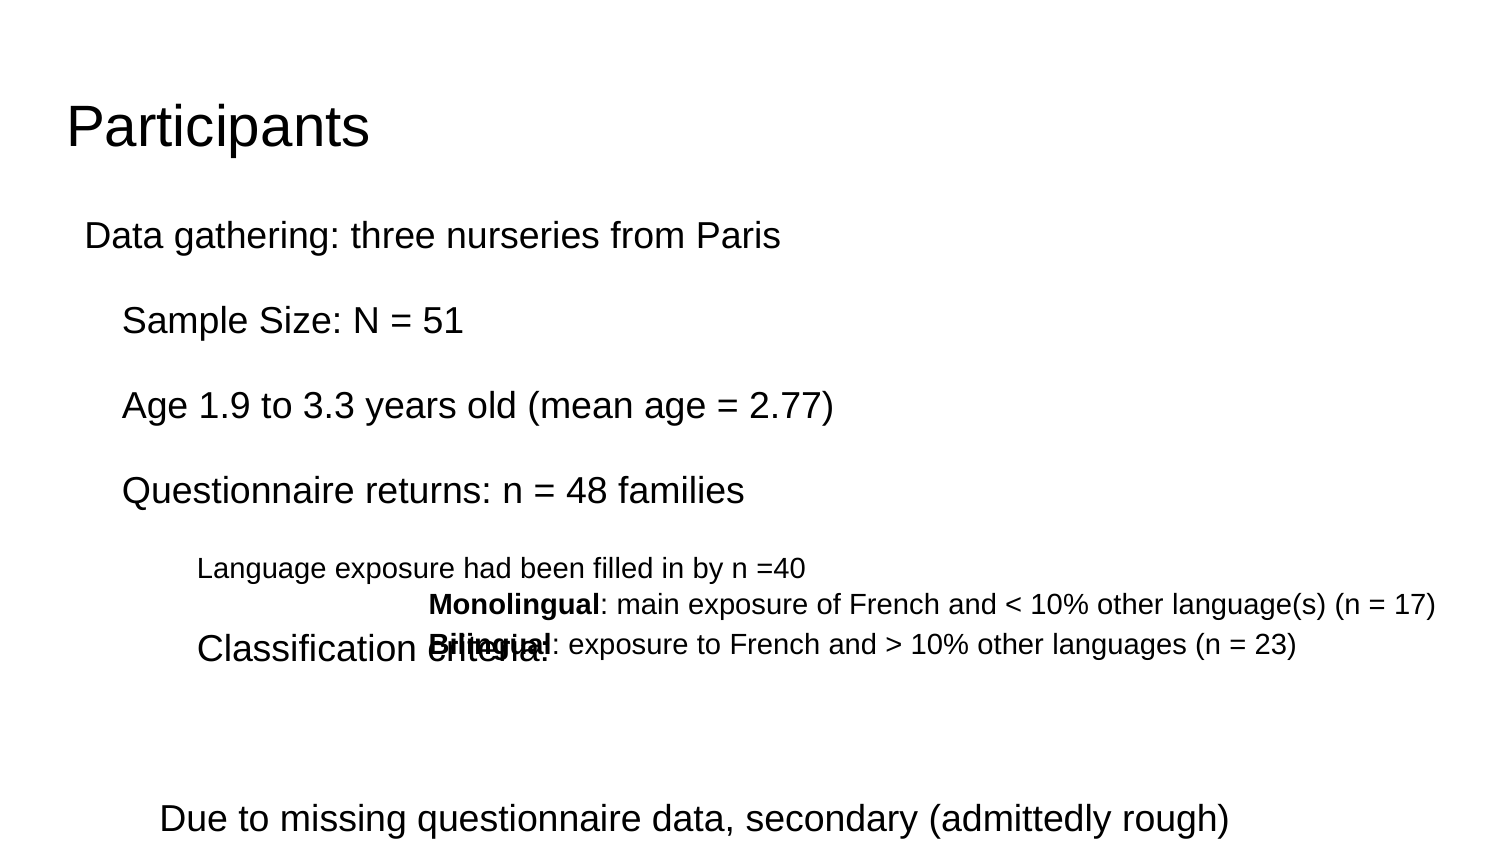

# Participants
Data gathering: three nurseries from Paris
Sample Size: N = 51
Age 1.9 to 3.3 years old (mean age = 2.77)
Questionnaire returns: n = 48 families
Language exposure had been filled in by n =40
Classification criteria:

Due to missing questionnaire data, secondary (admittedly rough) classification:
Crèche #3 has a lot of missing questionnaires AND a higher proportion of bilinguals versus Crèches 1 & 2 that can be viewed as monolinguals
Monolingual: main exposure of French and < 10% other language(s) (n = 17)
Bilingual: exposure to French and > 10% other languages (n = 23)